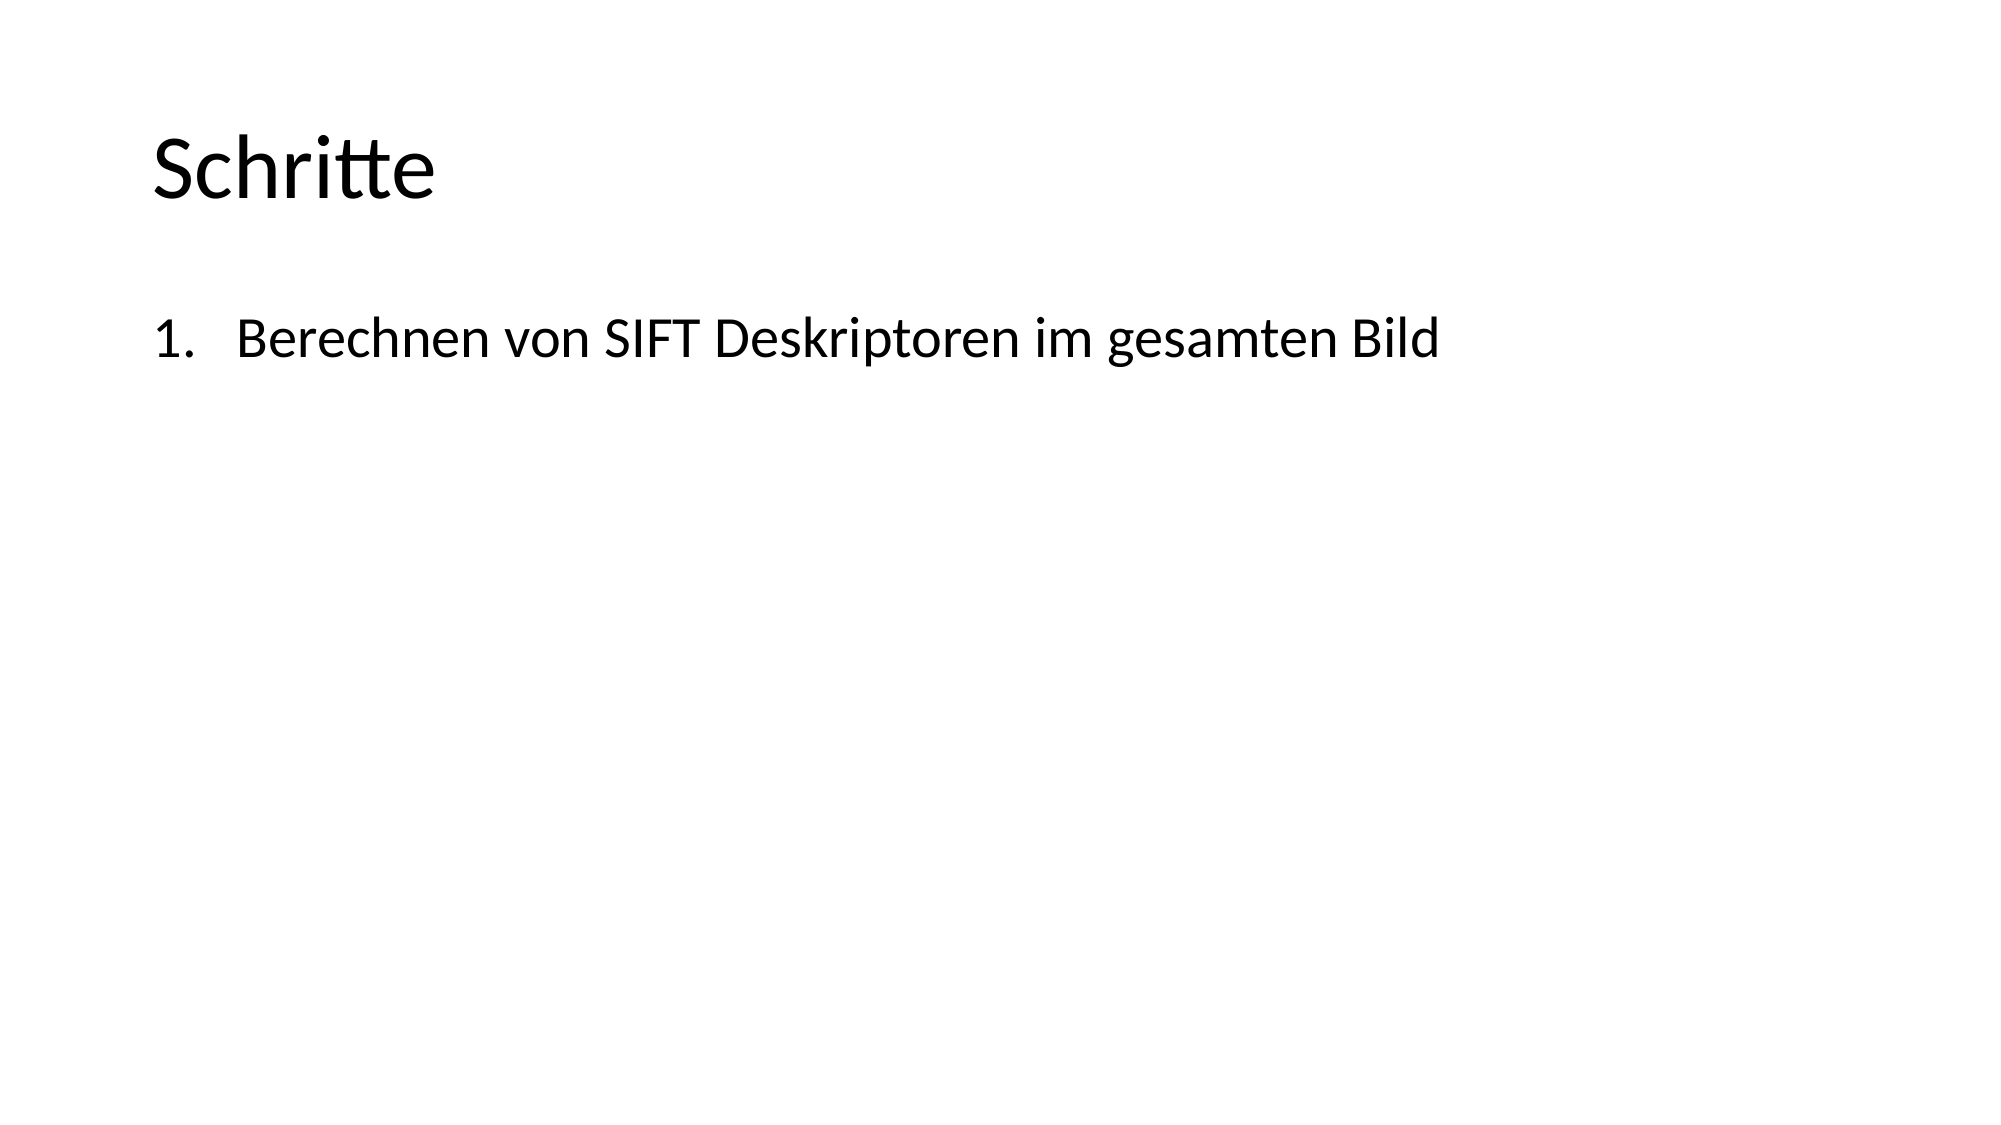

# Schritte
Berechnen von SIFT Deskriptoren im gesamten Bild